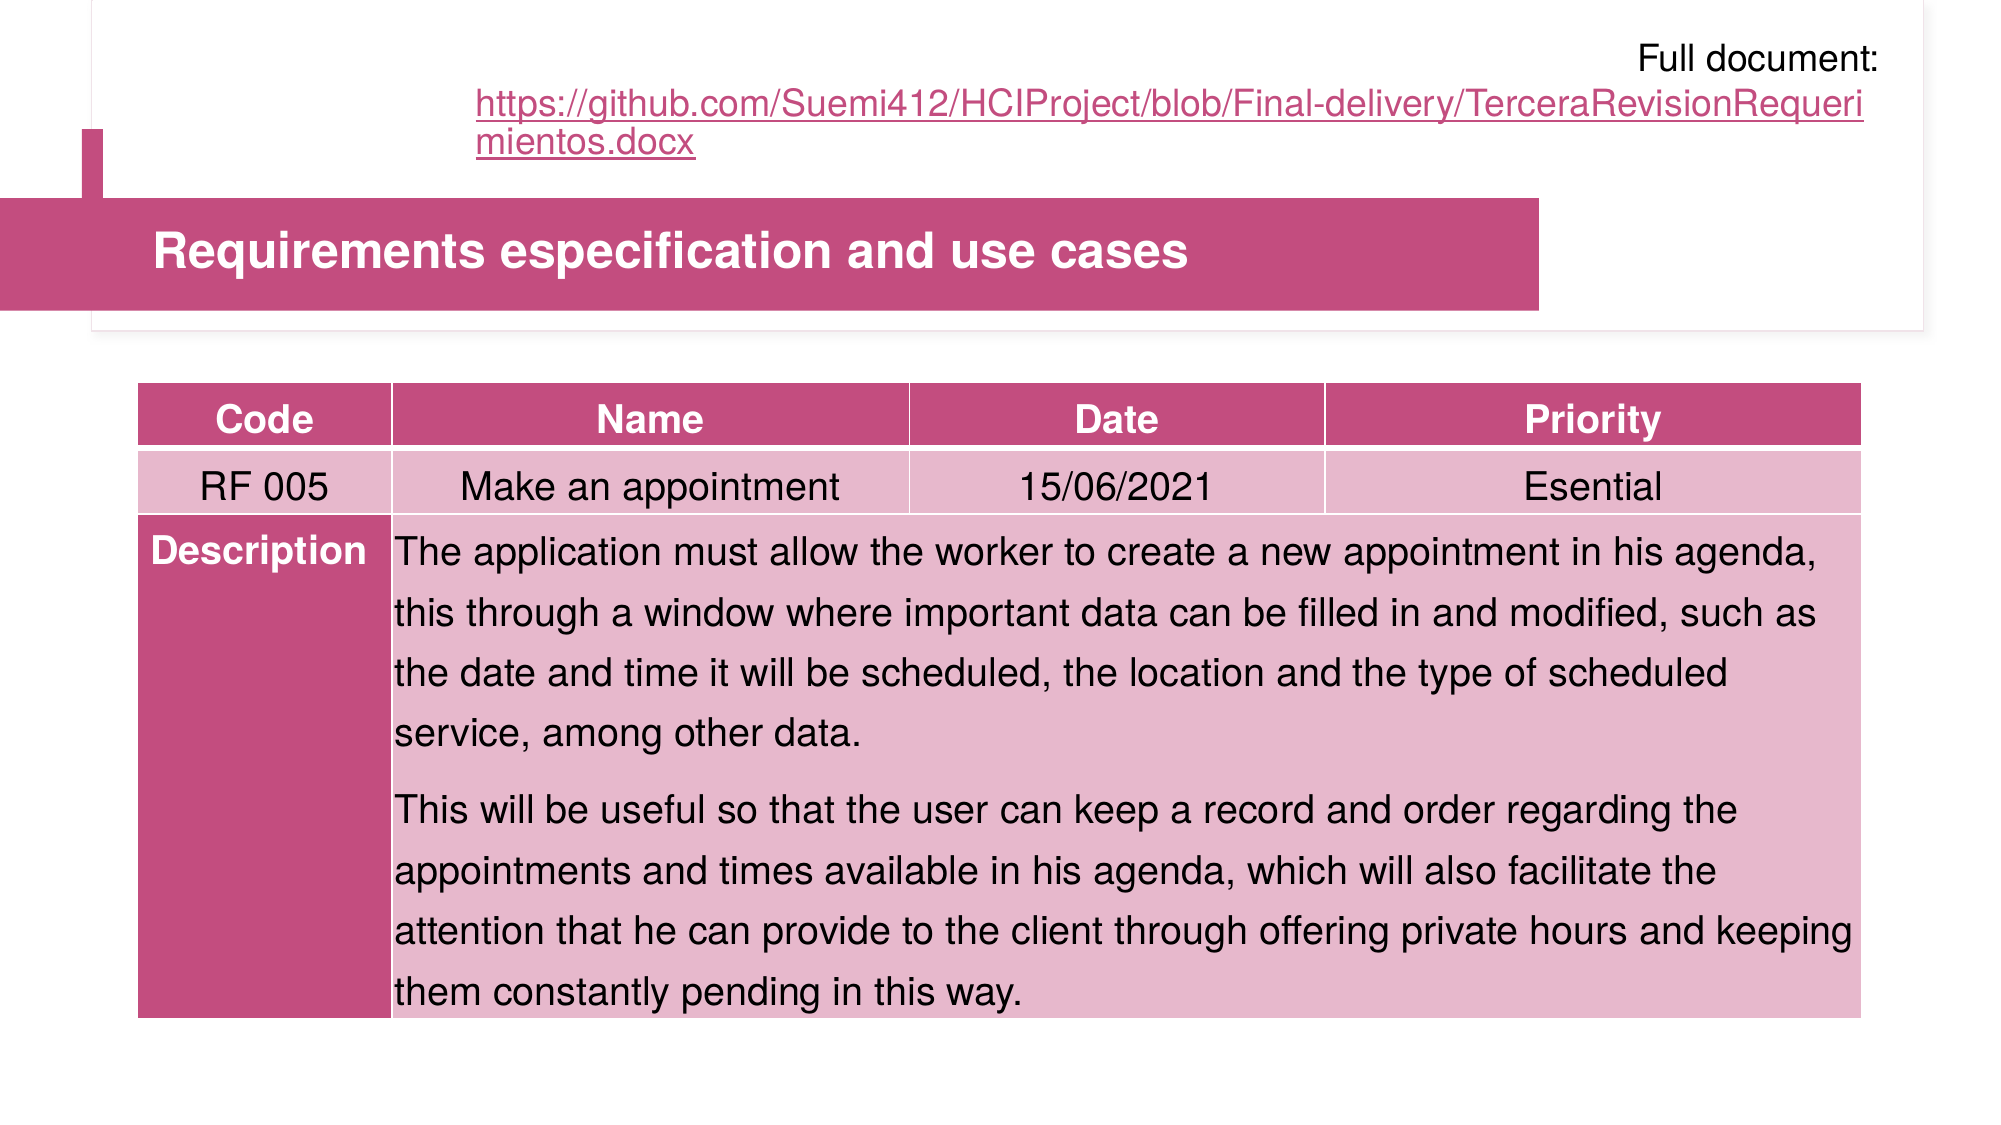

Full document: https://github.com/Suemi412/HCIProject/blob/Final-delivery/TerceraRevisionRequerimientos.docx
# Descripción especifica
Requirements especification and use cases

| Code | Name | Date | Priority |
| --- | --- | --- | --- |
| RF 005 | Make an appointment | 15/06/2021 | Esential |
| Description | The application must allow the worker to create a new appointment in his agenda, this through a window where important data can be filled in and modified, such as the date and time it will be scheduled, the location and the type of scheduled service, among other data. This will be useful so that the user can keep a record and order regarding the appointments and times available in his agenda, which will also facilitate the attention that he can provide to the client through offering private hours and keeping them constantly pending in this way. |  |  |